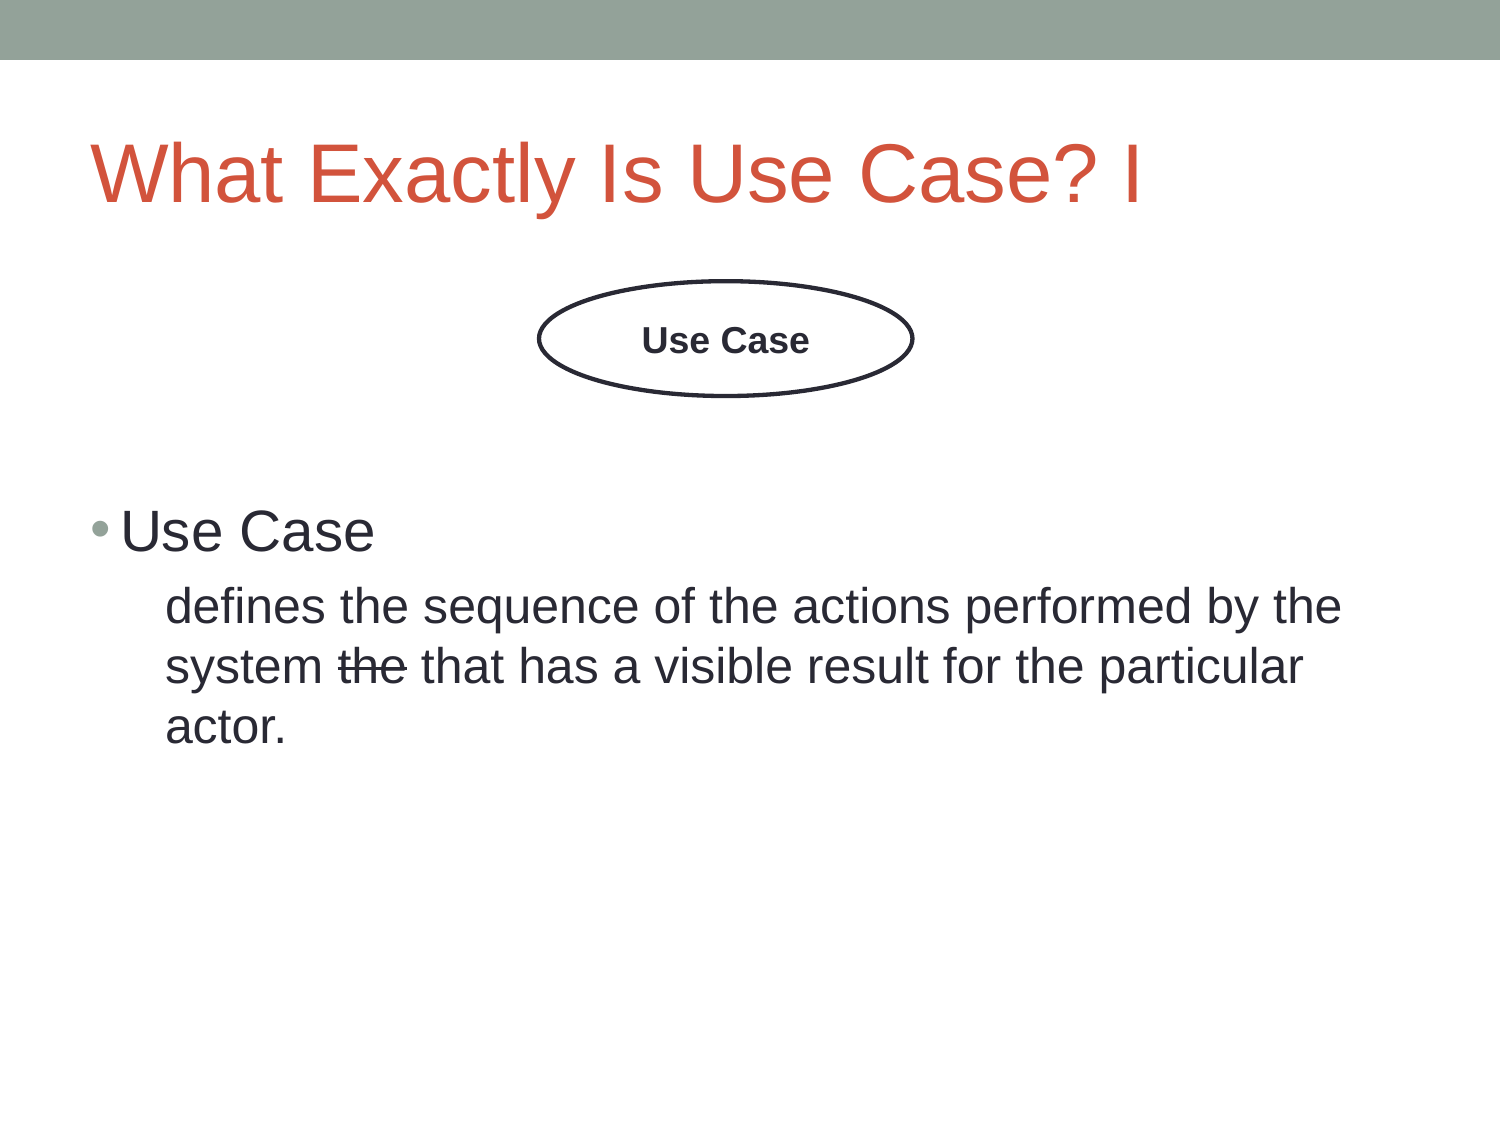

# What Exactly Is Use Case? I

Use Case
	defines the sequence of the actions performed by the system the that has a visible result for the particular actor.
Use Case